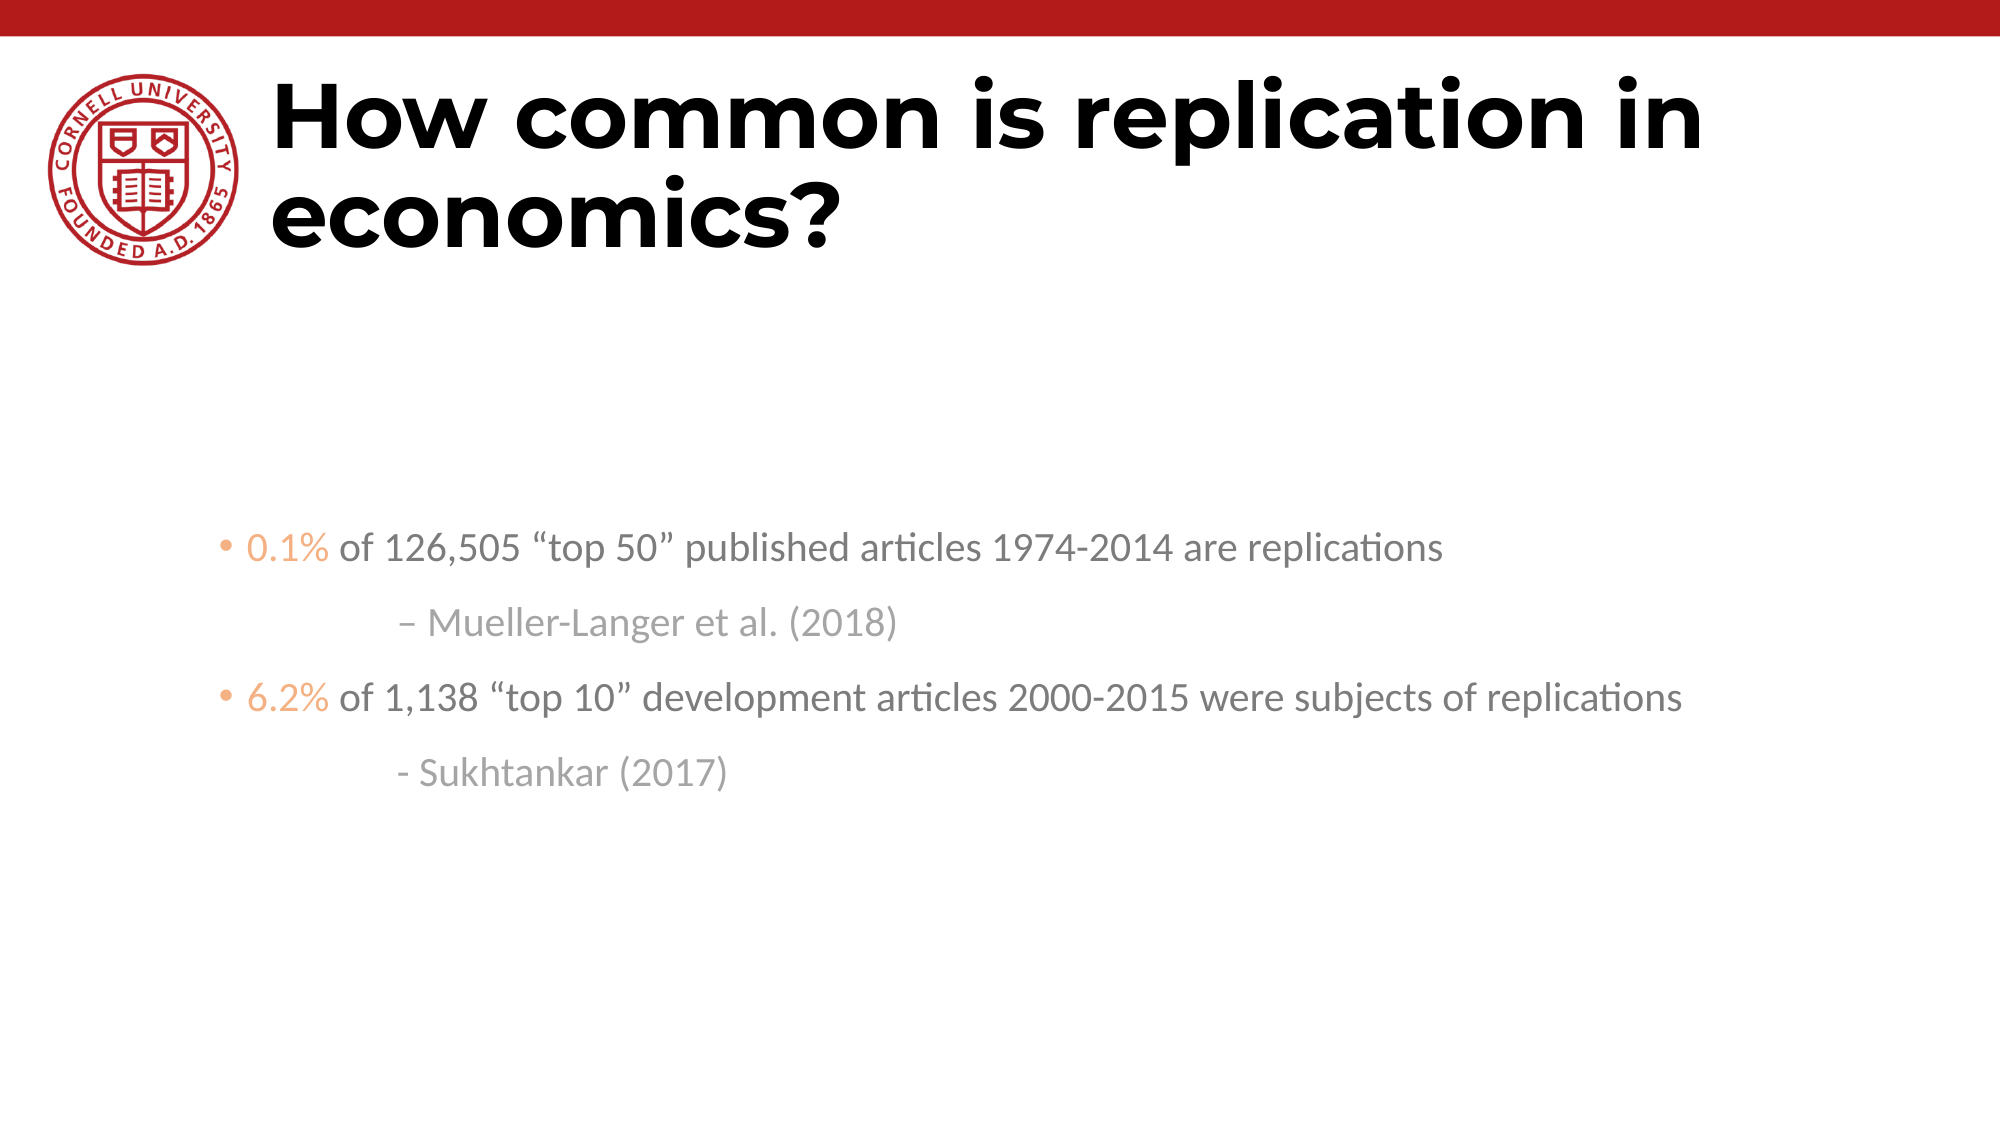

# How common is replication in economics?
0.1% of 126,505 “top 50” published articles 1974-2014 are replications
	– Mueller-Langer et al. (2018)
6.2% of 1,138 “top 10” development articles 2000-2015 were subjects of replications
	- Sukhtankar (2017)